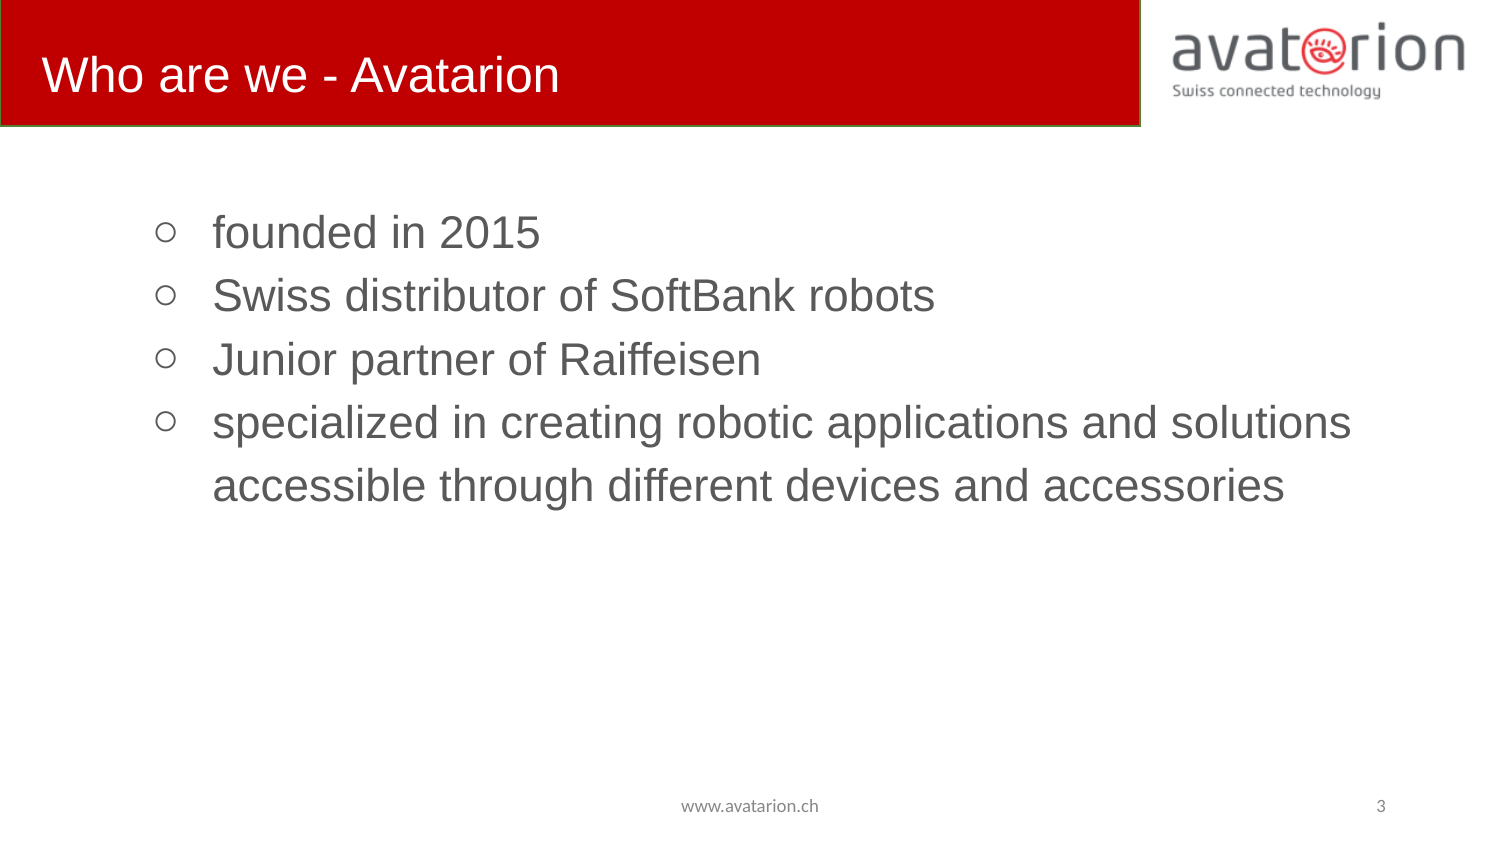

# Who are we - Avatarion
founded in 2015
Swiss distributor of SoftBank robots
Junior partner of Raiffeisen
specialized in creating robotic applications and solutions accessible through different devices and accessories
www.avatarion.ch
3